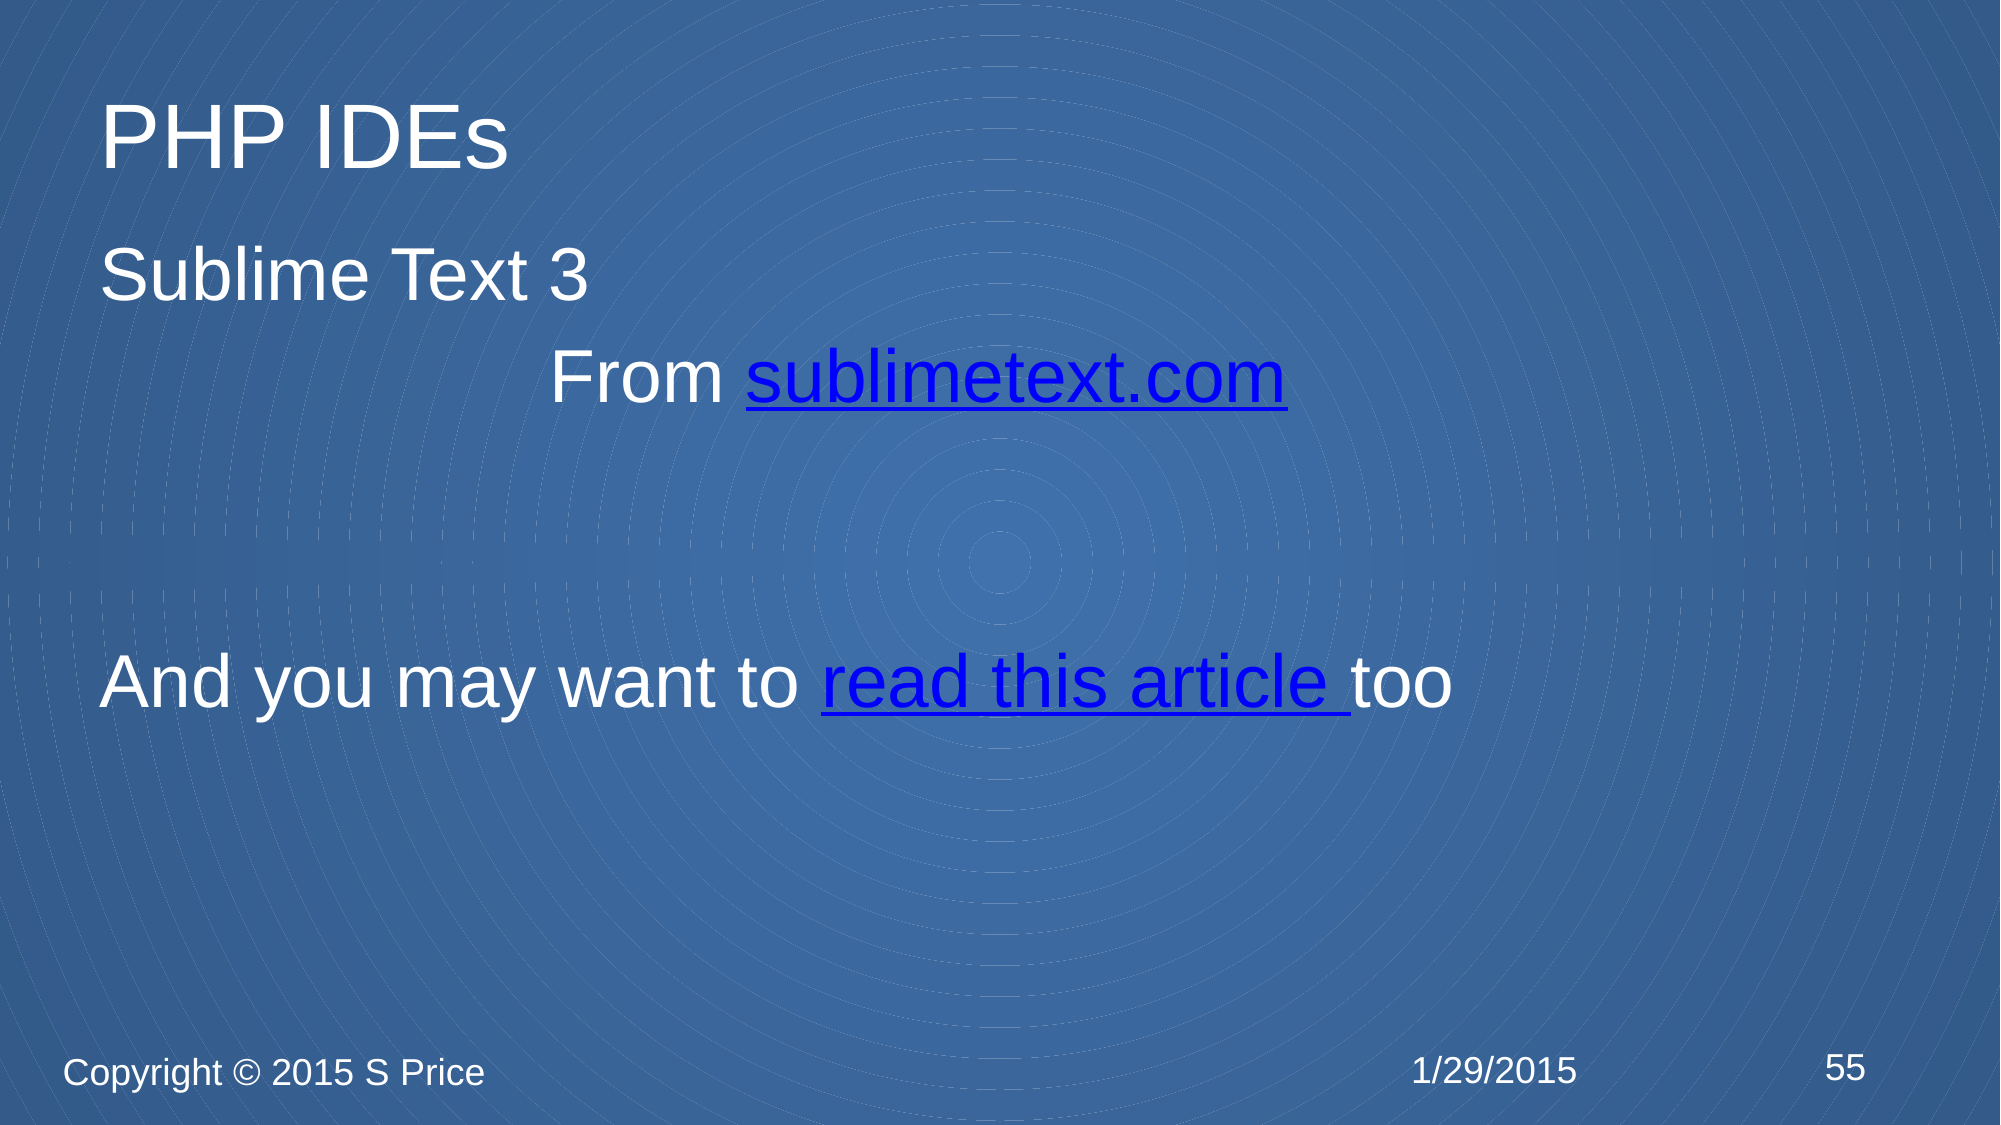

# PHP IDEs
Sublime Text 3
			From sublimetext.com

And you may want to read this article too
55
1/29/2015
Copyright © 2015 S Price